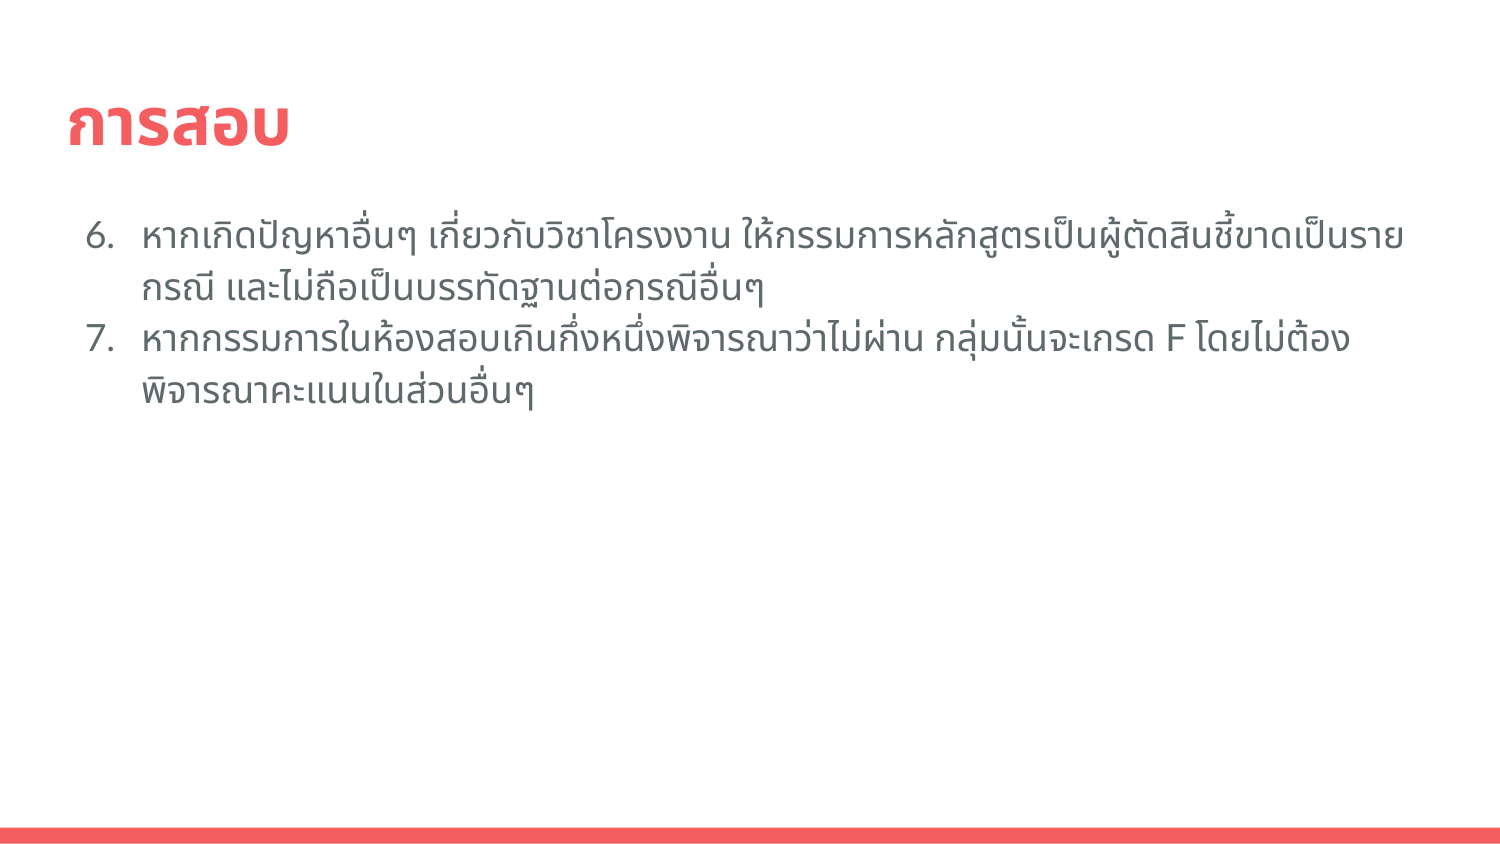

# การสอบ
หากเกิดปัญหาอื่นๆ เกี่ยวกับวิชาโครงงาน ให้กรรมการหลักสูตรเป็นผู้ตัดสินชี้ขาดเป็นรายกรณี และไม่ถือเป็นบรรทัดฐานต่อกรณีอื่นๆ
หากกรรมการในห้องสอบเกินกึ่งหนึ่งพิจารณาว่าไม่ผ่าน กลุ่มนั้นจะเกรด F โดยไม่ต้องพิจารณาคะแนนในส่วนอื่นๆ